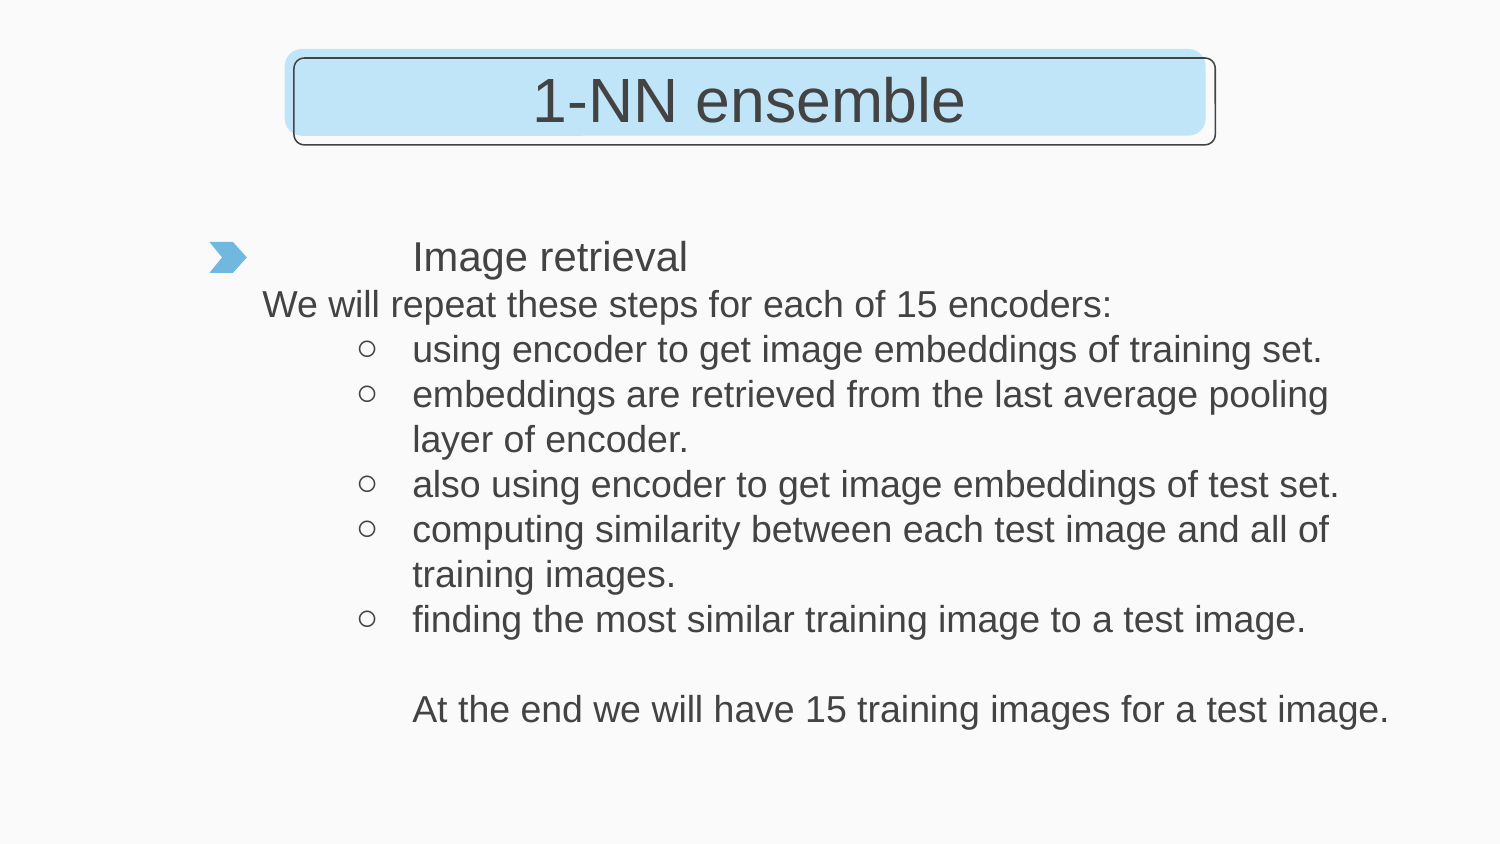

# 1-NN ensemble
 		Image retrieval
We will repeat these steps for each of 15 encoders:
using encoder to get image embeddings of training set.
embeddings are retrieved from the last average pooling layer of encoder.
also using encoder to get image embeddings of test set.
computing similarity between each test image and all of training images.
finding the most similar training image to a test image.

		At the end we will have 15 training images for a test image.